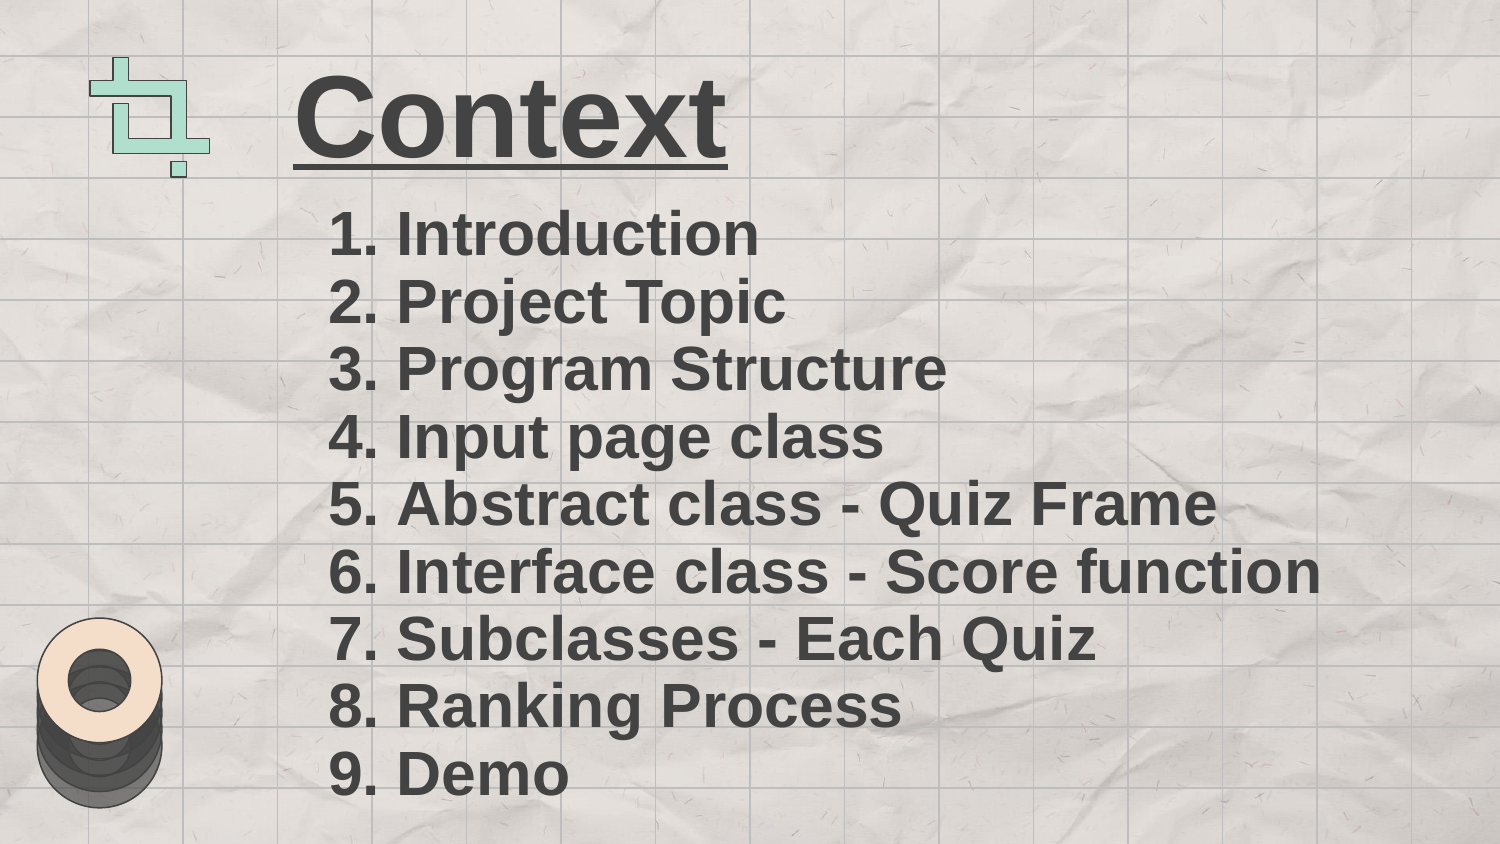

Context
# Introduction
Project Topic
Program Structure
Input page class
Abstract class - Quiz Frame
Interface class - Score function
Subclasses - Each Quiz
Ranking Process
Demo